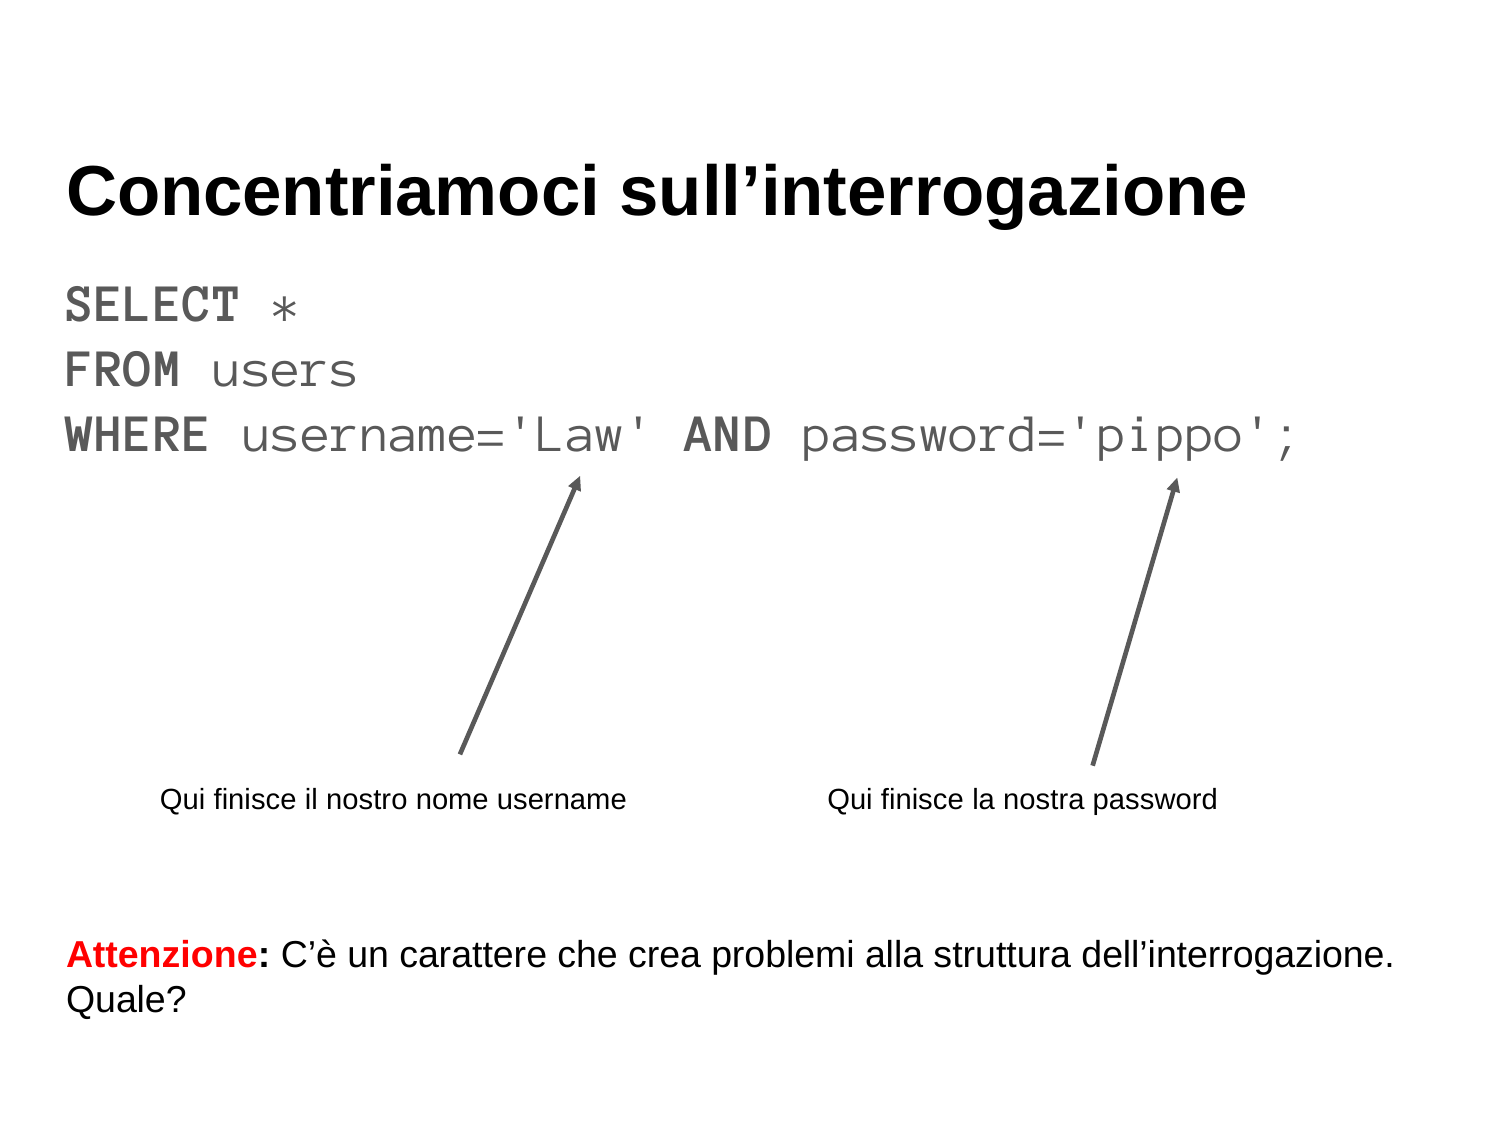

# Concentriamoci sull’interrogazione
SELECT *
FROM users
WHERE username='Law' AND password='pippo';

Qui finisce il nostro nome username
Qui finisce la nostra password
Attenzione: C’è un carattere che crea problemi alla struttura dell’interrogazione. Quale?
48